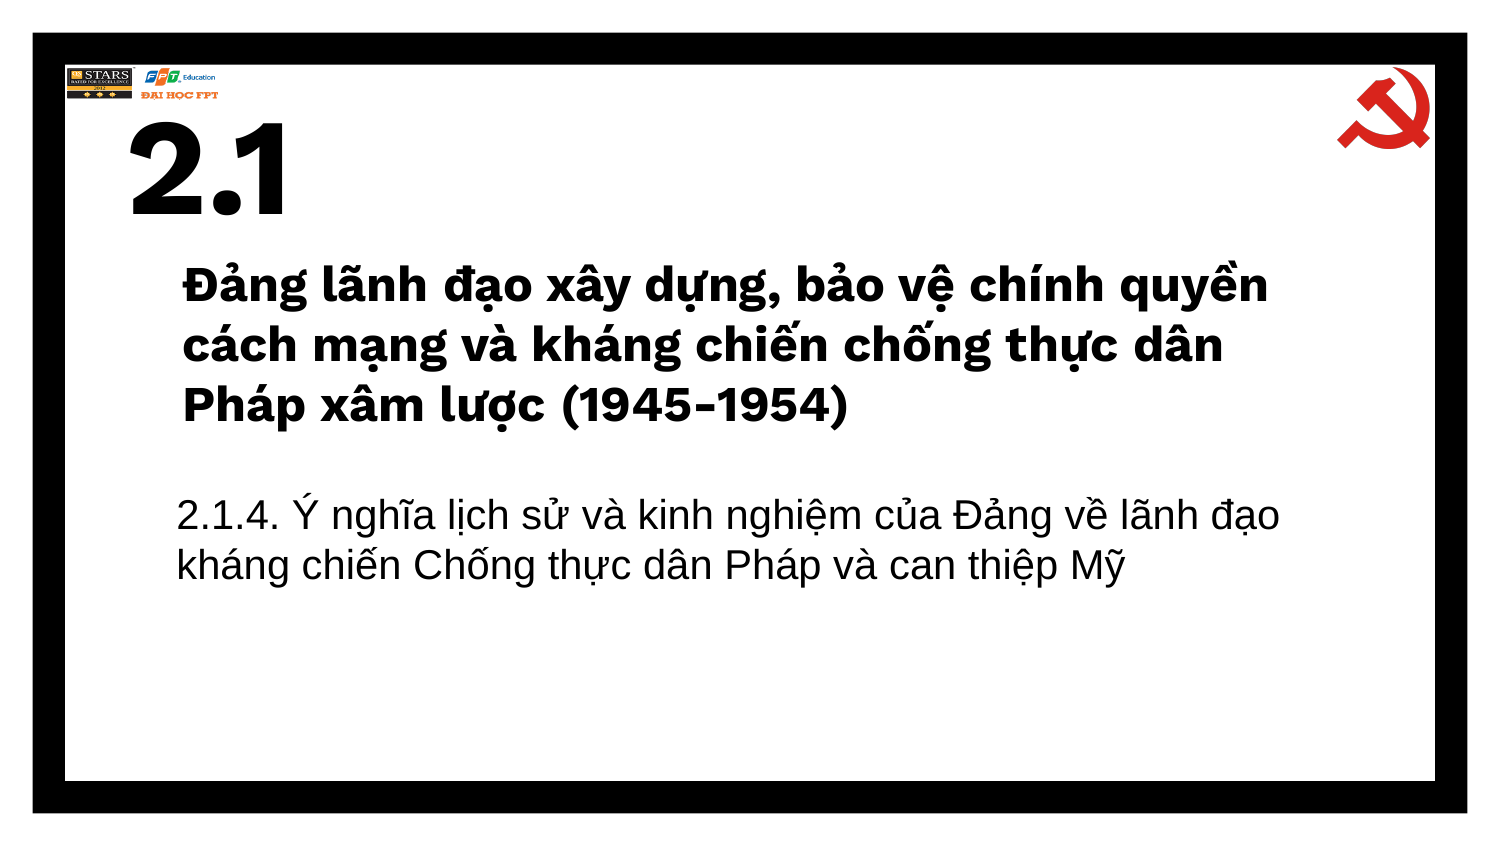

2.1
# Đảng lãnh đạo xây dựng, bảo vệ chính quyền cách mạng và kháng chiến chống thực dân Pháp xâm lược (1945-1954)
2.1.4. Ý nghĩa lịch sử và kinh nghiệm của Đảng về lãnh đạo kháng chiến Chống thực dân Pháp và can thiệp Mỹ